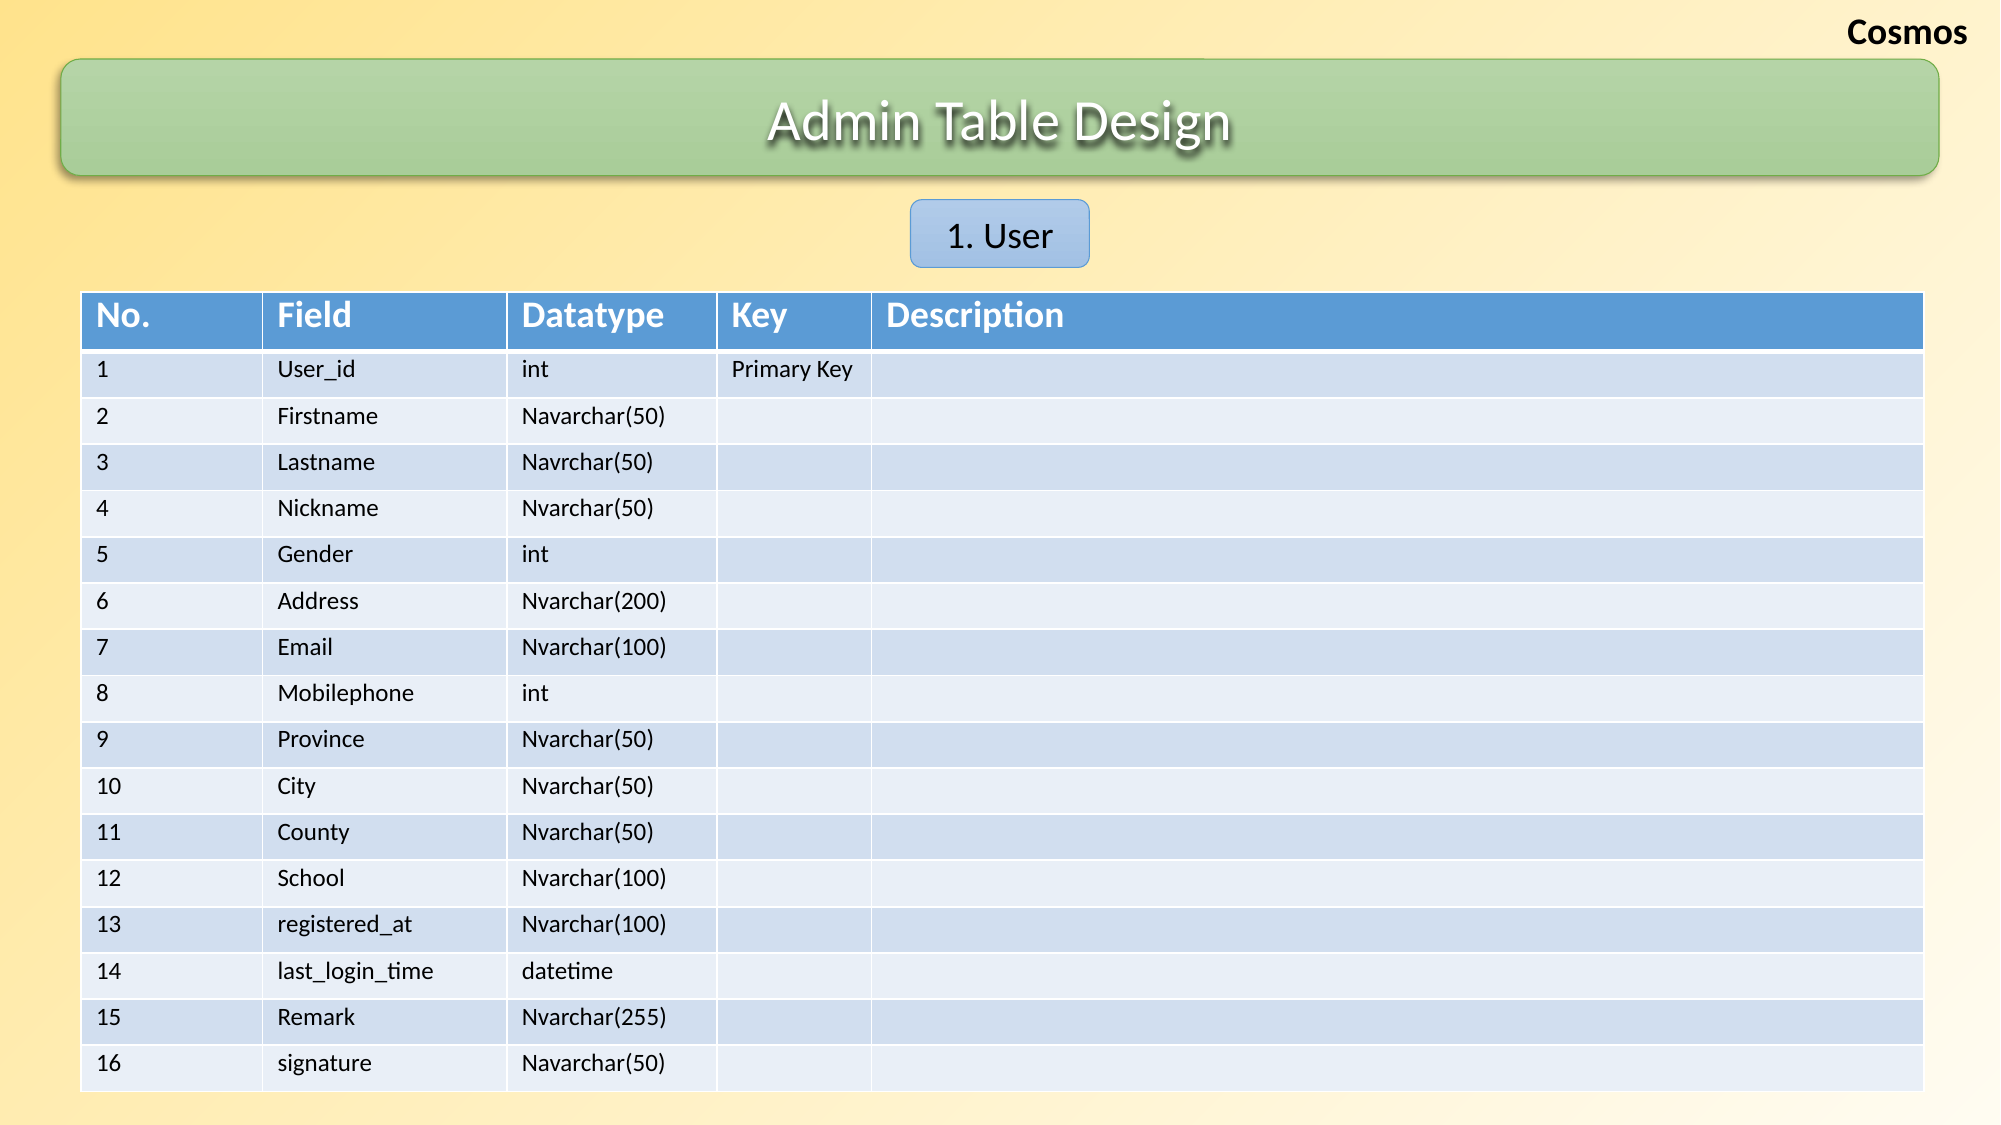

Cosmos

Admin Table Design
1. User
| No. | Field | Datatype | Key | Description |
| --- | --- | --- | --- | --- |
| 1 | User\_id | int | Primary Key |  |
| 2 | Firstname | Navarchar(50) |  |  |
| 3 | Lastname | Navrchar(50) |  |  |
| 4 | Nickname | Nvarchar(50) |  |  |
| 5 | Gender | int |  |  |
| 6 | Address | Nvarchar(200) |  |  |
| 7 | Email | Nvarchar(100) |  |  |
| 8 | Mobilephone | int |  |  |
| 9 | Province | Nvarchar(50) |  |  |
| 10 | City | Nvarchar(50) |  |  |
| 11 | County | Nvarchar(50) |  |  |
| 12 | School | Nvarchar(100) |  |  |
| 13 | registered\_at | Nvarchar(100) |  |  |
| 14 | last\_login\_time | datetime |  |  |
| 15 | Remark | Nvarchar(255) |  |  |
| 16 | signature | Navarchar(50) |  |  |